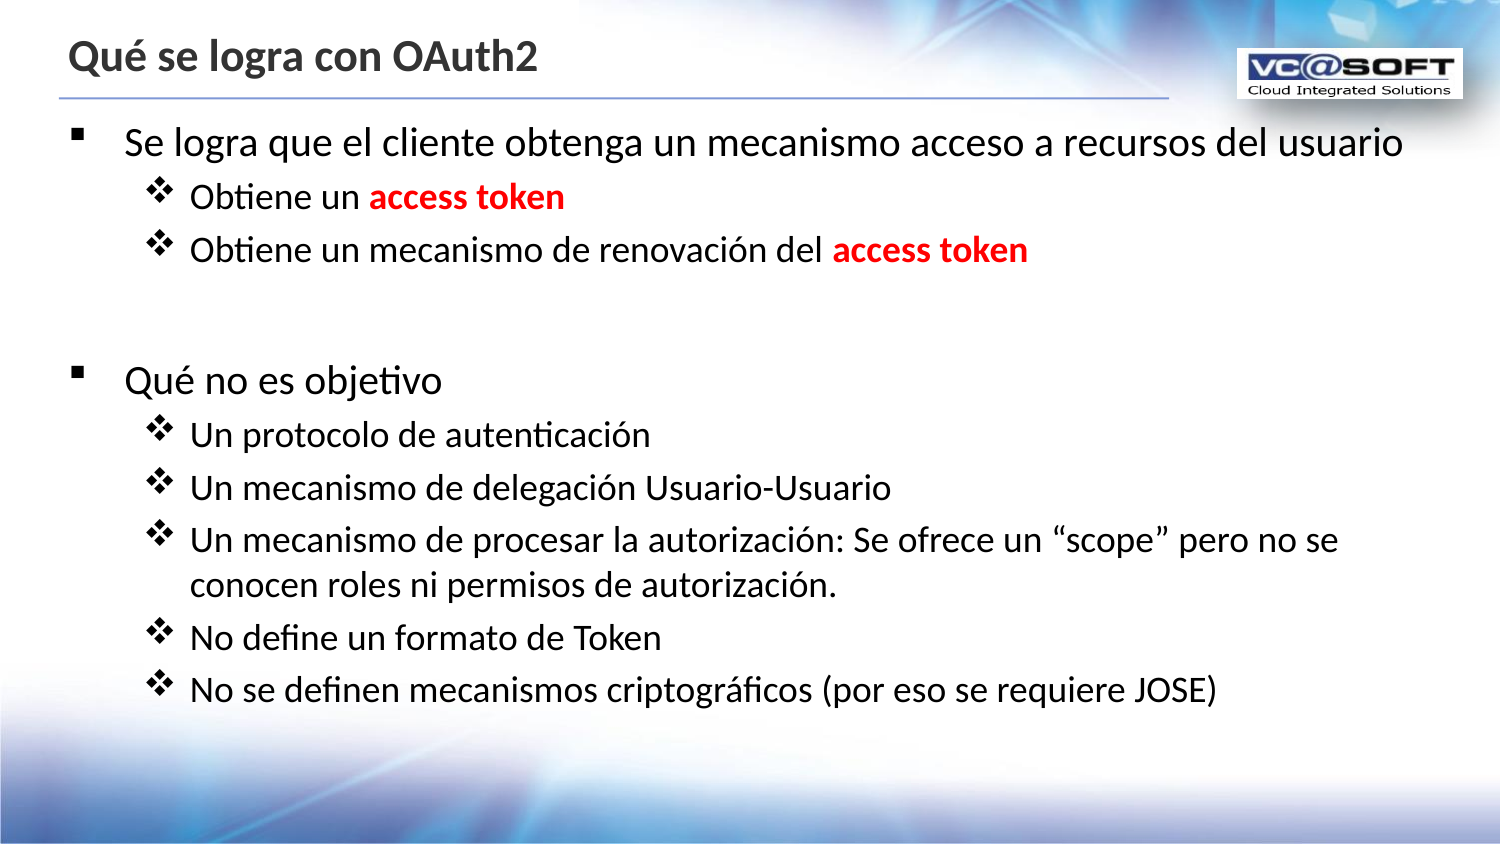

# Qué se logra con OAuth2
Se logra que el cliente obtenga un mecanismo acceso a recursos del usuario
Obtiene un access token
Obtiene un mecanismo de renovación del access token

Qué no es objetivo
Un protocolo de autenticación
Un mecanismo de delegación Usuario-Usuario
Un mecanismo de procesar la autorización: Se ofrece un “scope” pero no se conocen roles ni permisos de autorización.
No define un formato de Token
No se definen mecanismos criptográficos (por eso se requiere JOSE)